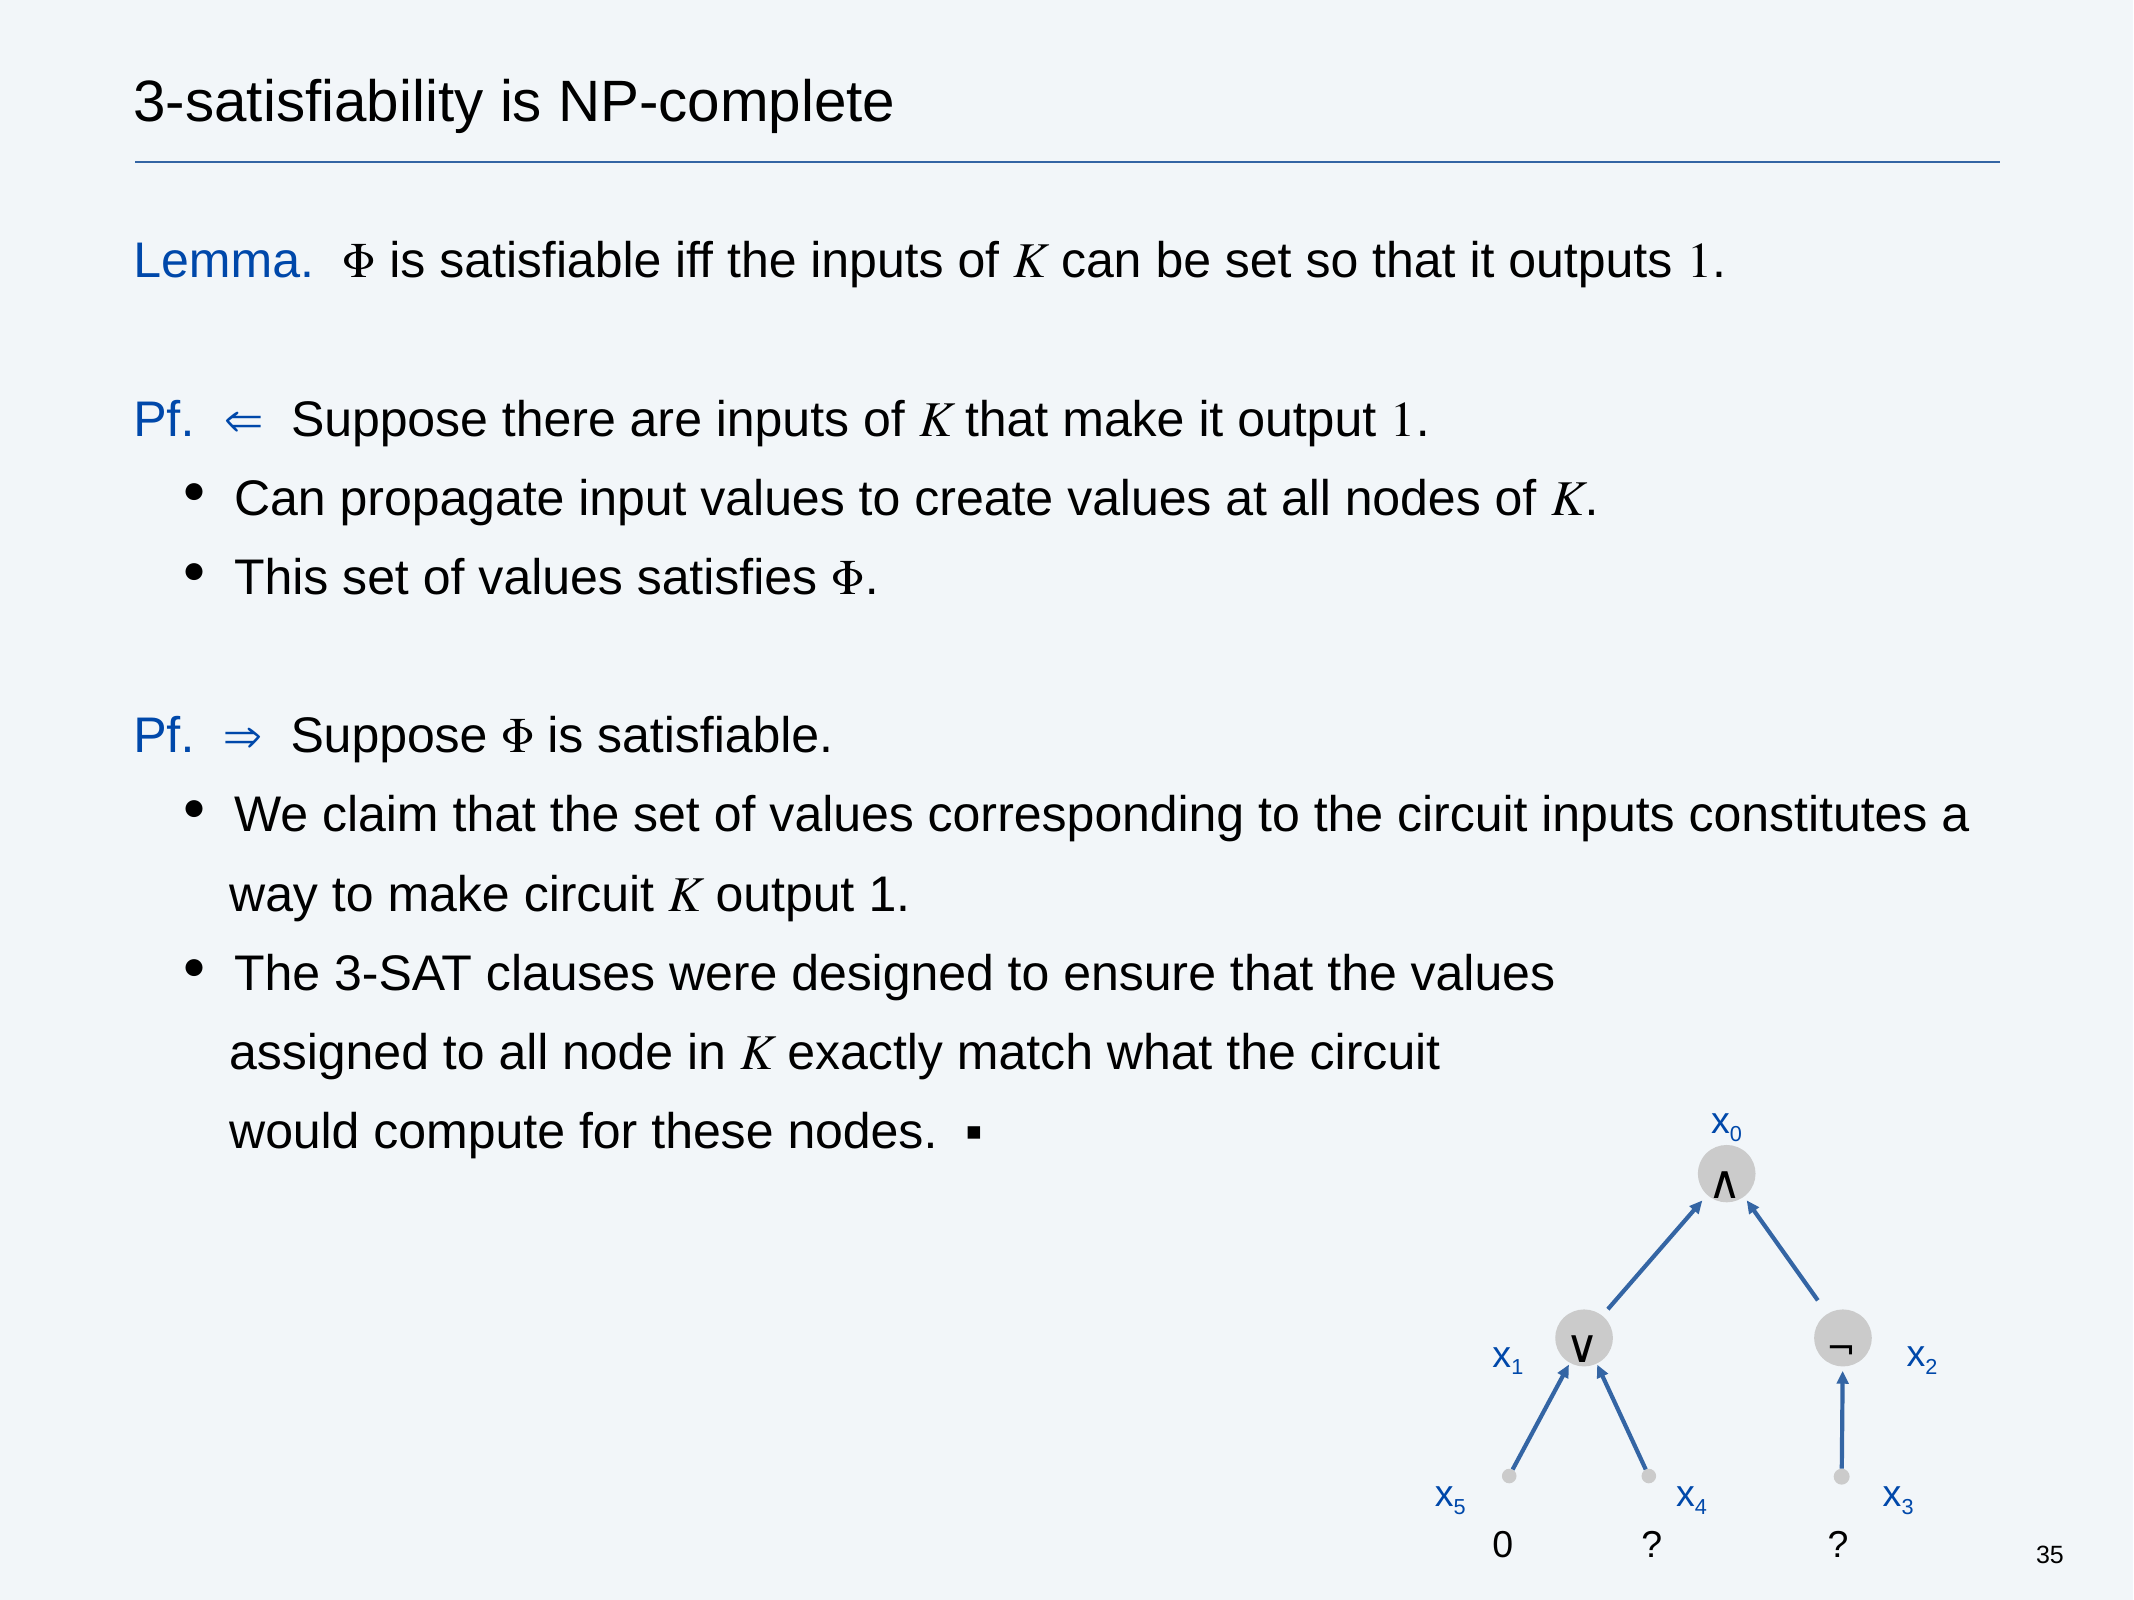

# 3-satisfiability is NP-complete
Lemma.  Φ is satisfiable iff the inputs of K can be set so that it outputs 1.
Pf.  ⇐  Suppose there are inputs of K that make it output 1.
Can propagate input values to create values at all nodes of K.
This set of values satisfies Φ.
Pf.  ⇒  Suppose Φ is satisfiable.
We claim that the set of values corresponding to the circuit inputs constitutes a way to make circuit K output 1.
The 3-Sat clauses were designed to ensure that the values
assigned to all node in K exactly match what the circuit
would compute for these nodes.  ▪
x0
x2
x1
x4
x3
x5
∧

¬

∨

0
?
?
35